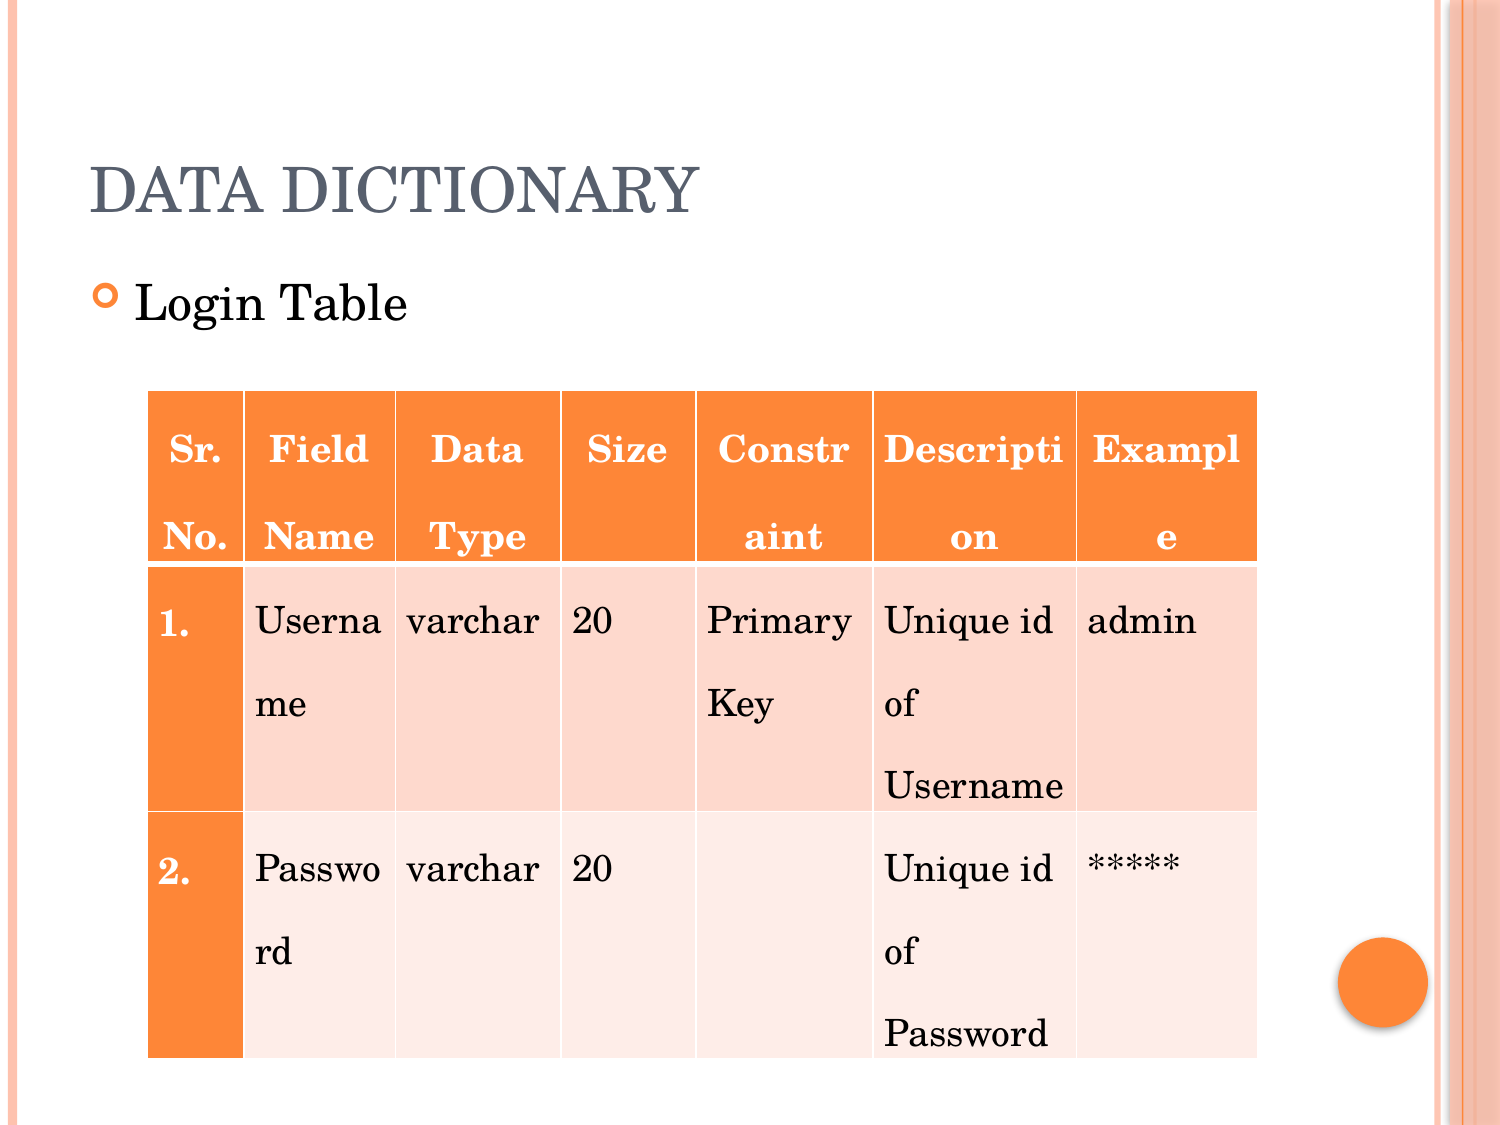

# Data Dictionary
Login Table
| Sr. No. | Field Name | Data Type | Size | Constraint | Description | Example |
| --- | --- | --- | --- | --- | --- | --- |
| 1. | Username | varchar | 20 | Primary Key | Unique id of Username | admin |
| 2. | Password | varchar | 20 |  | Unique id of Password | \*\*\*\*\* |